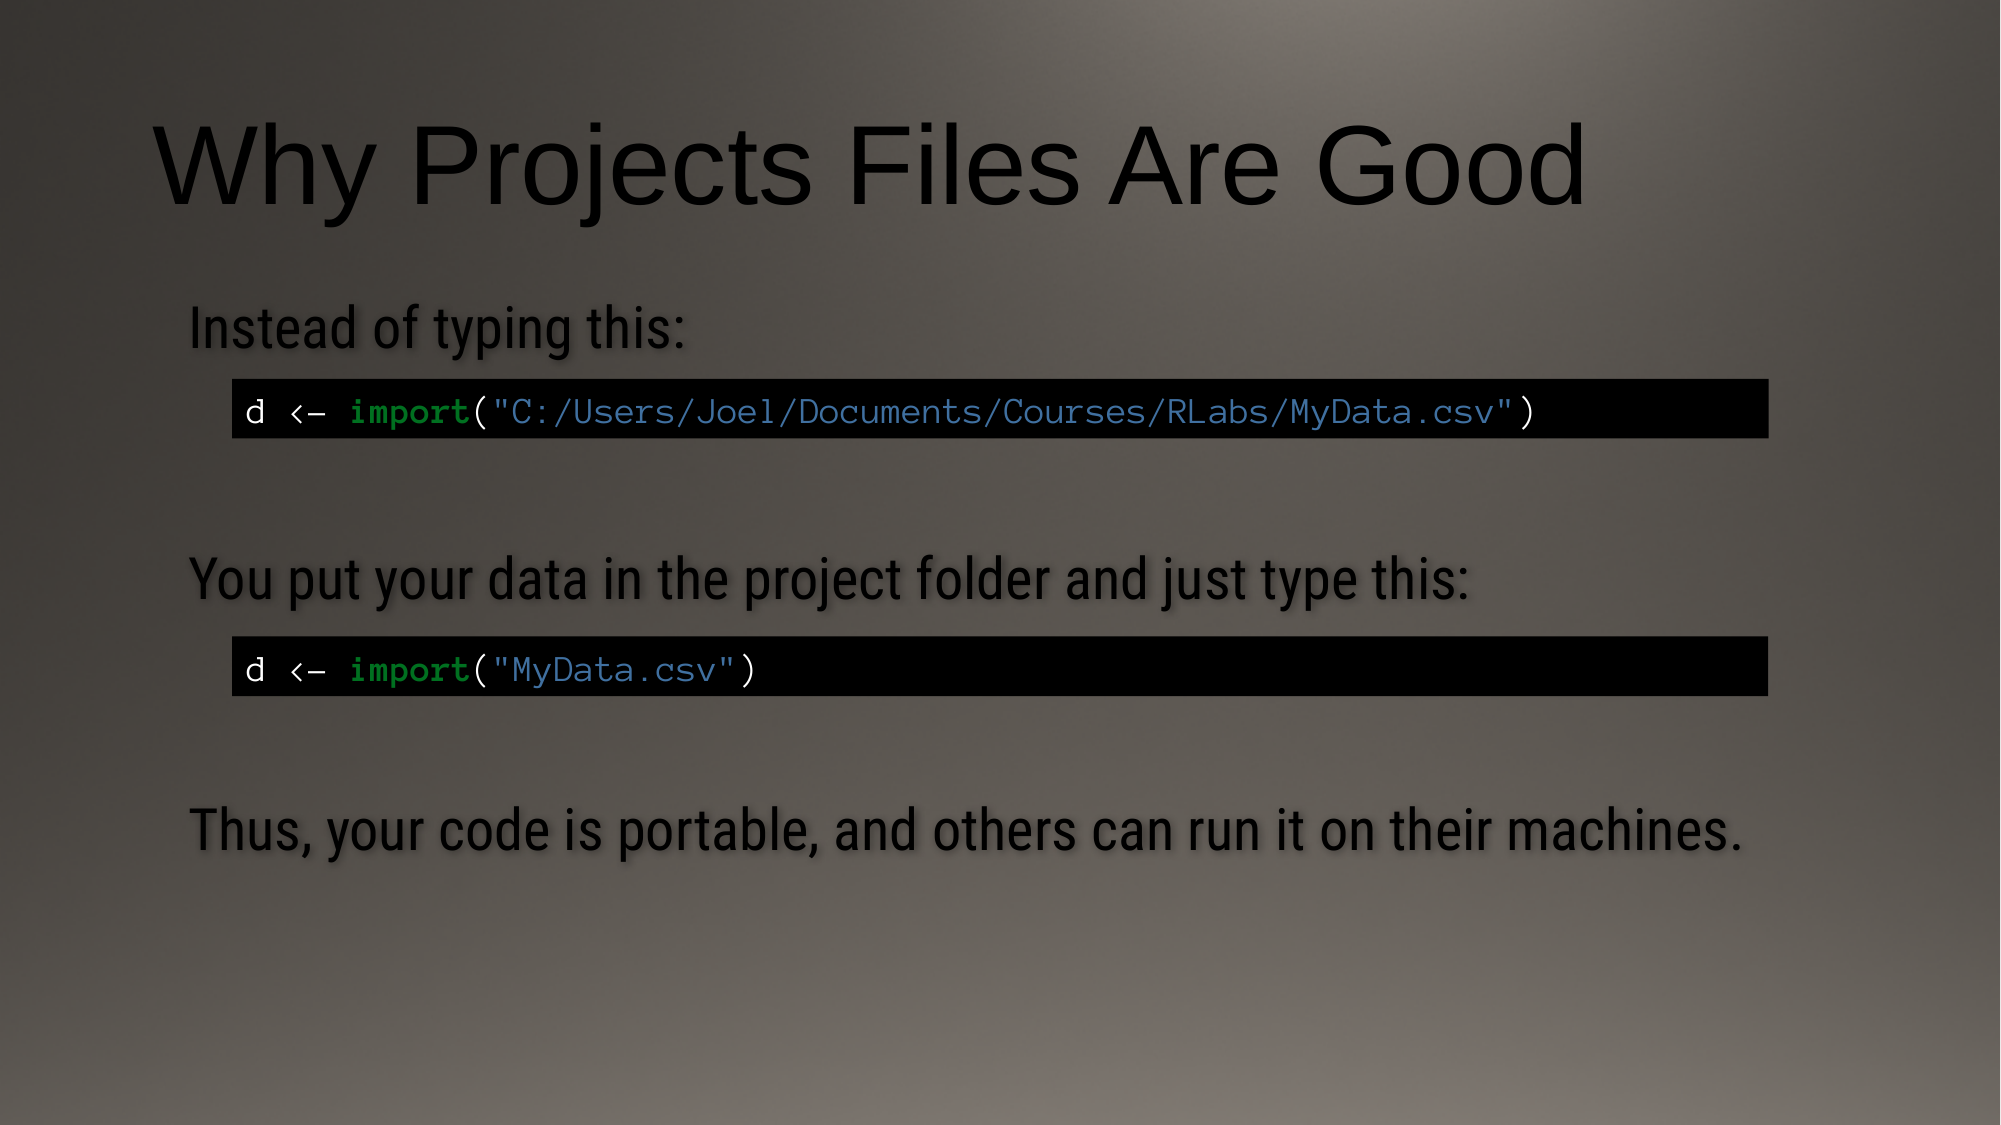

# Why Projects Files Are Good
Instead of typing this:

You put your data in the project folder and just type this:

Thus, your code is portable, and others can run it on their machines.

d <- import("C:/Users/Joel/Documents/Courses/RLabs/MyData.csv")
d <- import("MyData.csv")